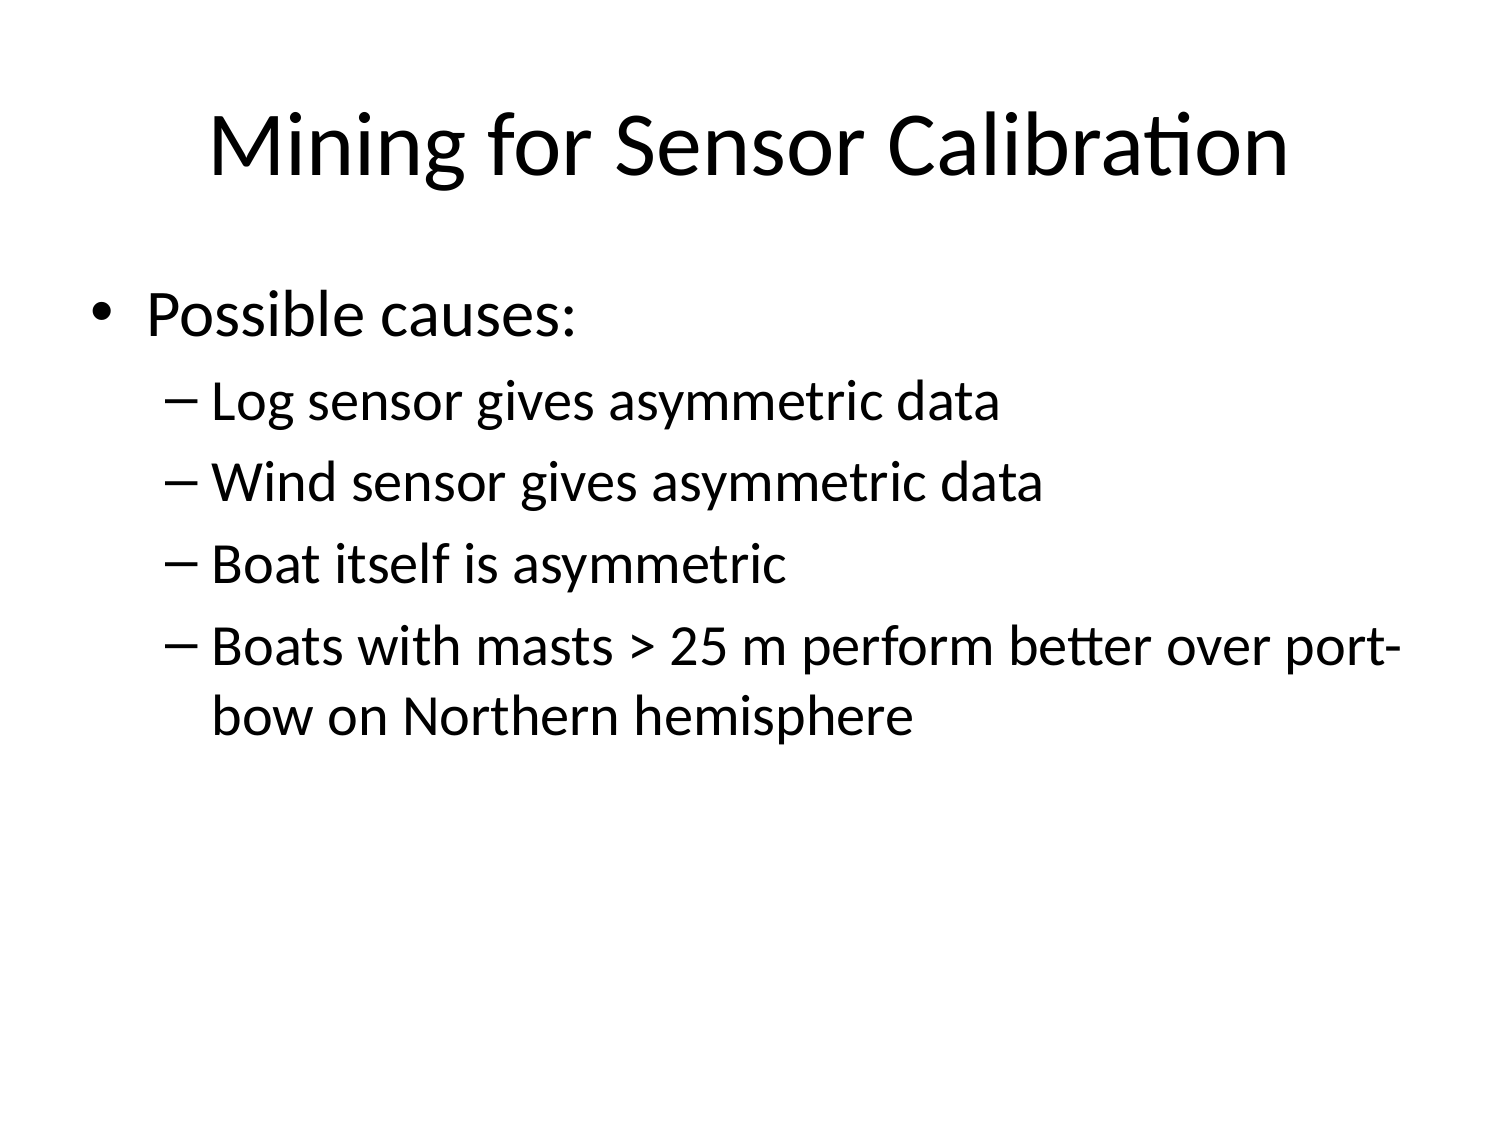

# Mining for Sensor Calibration
Possible causes:
Log sensor gives asymmetric data
Wind sensor gives asymmetric data
Boat itself is asymmetric
Boats with masts > 25 m perform better over port-bow on Northern hemisphere